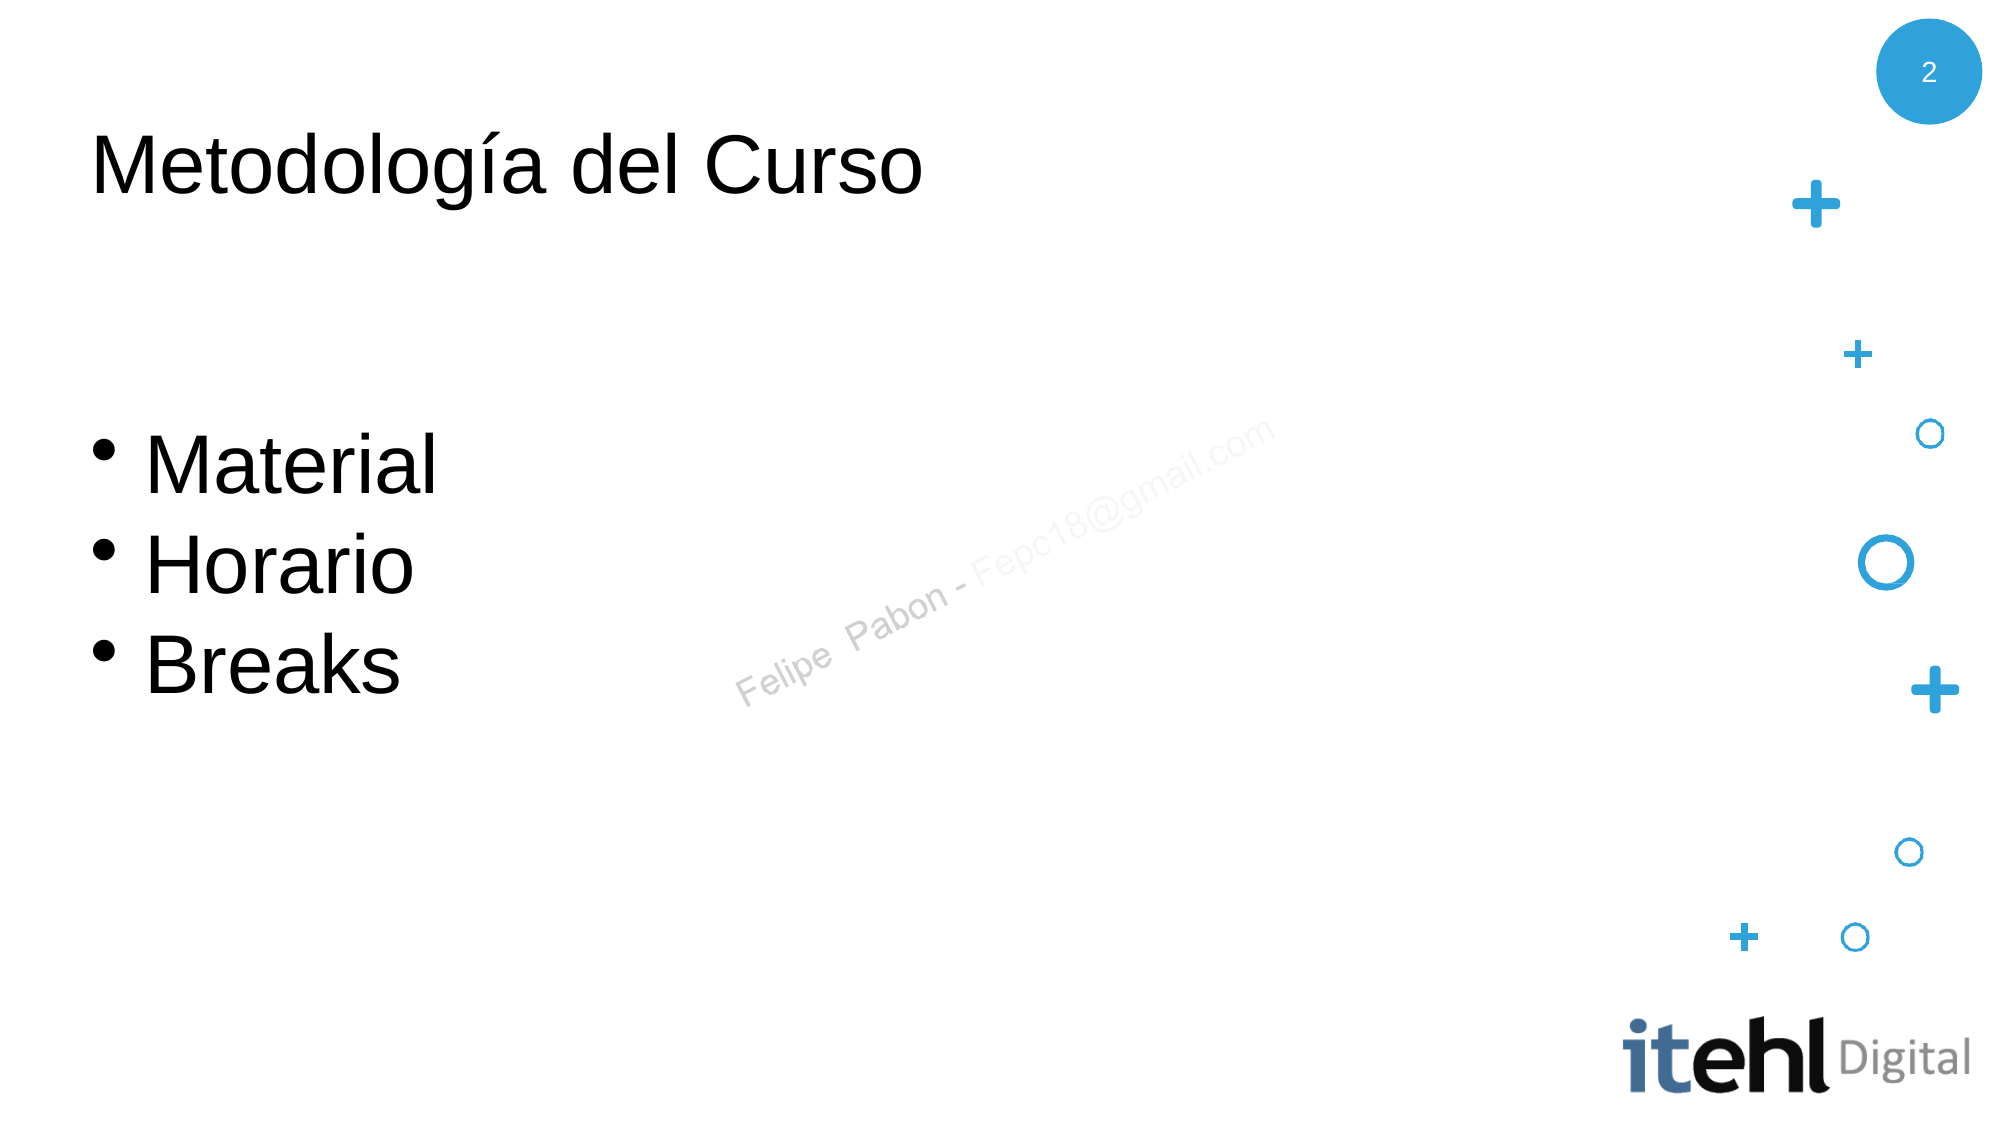

2
# Metodología del Curso

Material
Horario
Breaks